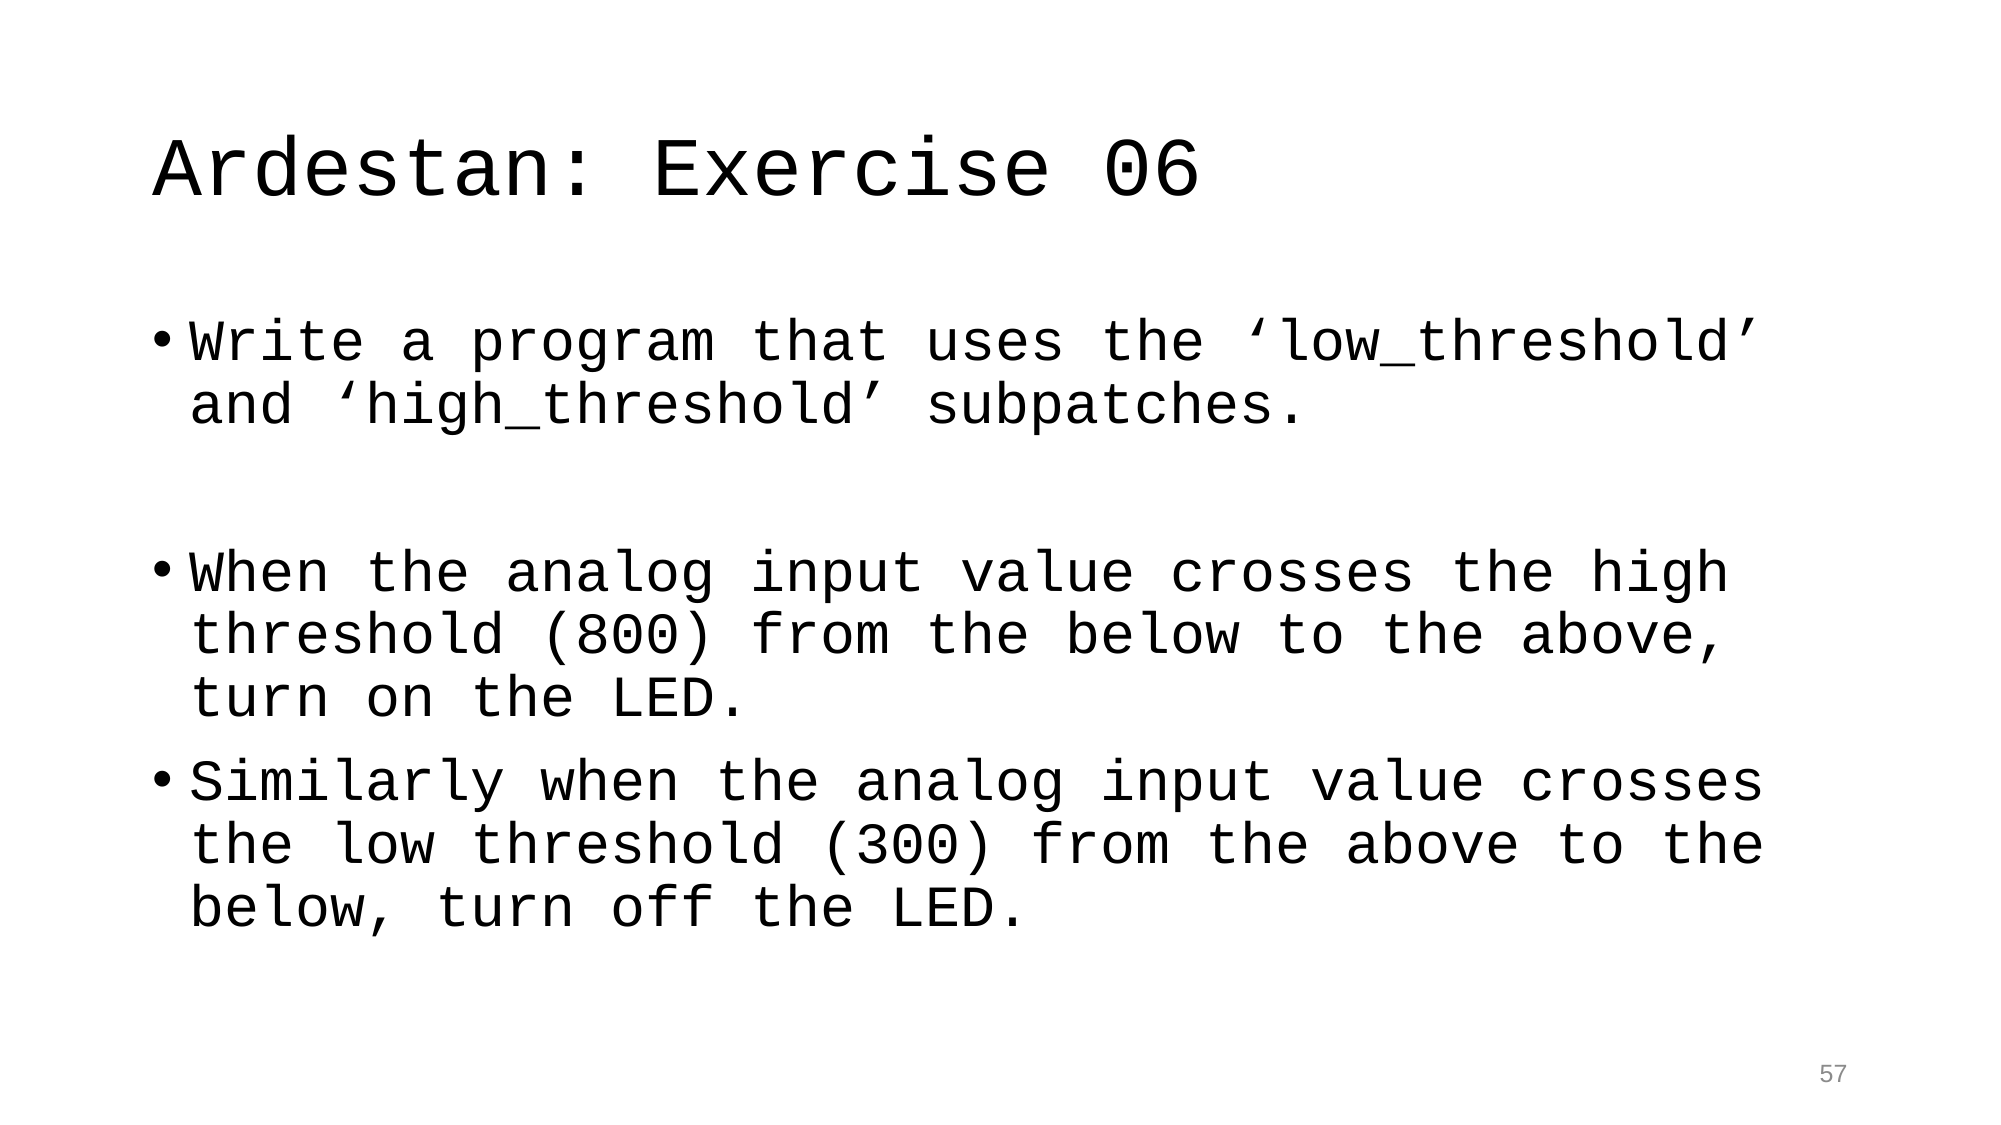

# Ardestan: Exercise 06
Write a program that uses the ‘low_threshold’ and ‘high_threshold’ subpatches.

When the analog input value crosses the high threshold (800) from the below to the above, turn on the LED.
Similarly when the analog input value crosses the low threshold (300) from the above to the below, turn off the LED.

57